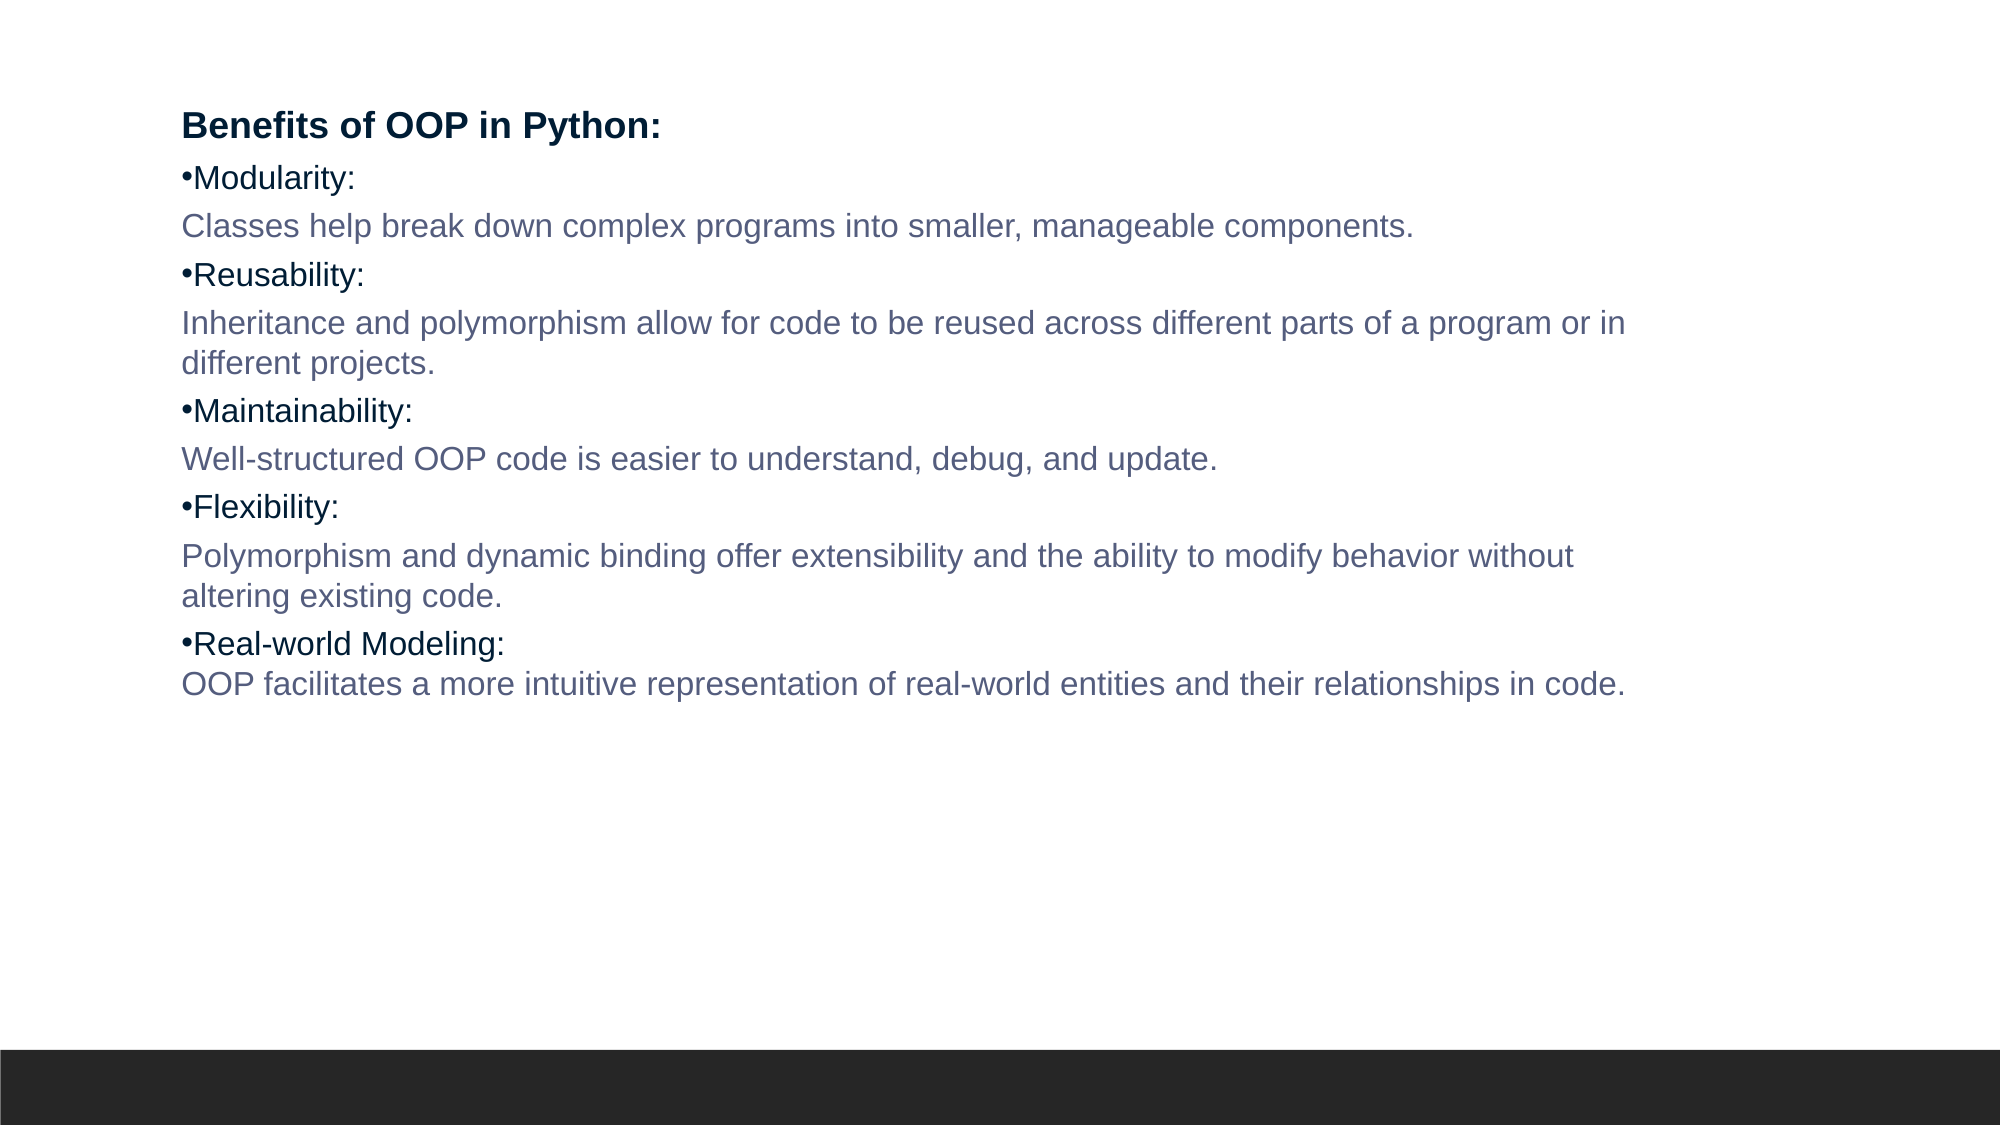

Benefits of OOP in Python:
Modularity:
Classes help break down complex programs into smaller, manageable components.
Reusability:
Inheritance and polymorphism allow for code to be reused across different parts of a program or in different projects.
Maintainability:
Well-structured OOP code is easier to understand, debug, and update.
Flexibility:
Polymorphism and dynamic binding offer extensibility and the ability to modify behavior without altering existing code.
Real-world Modeling:
OOP facilitates a more intuitive representation of real-world entities and their relationships in code.